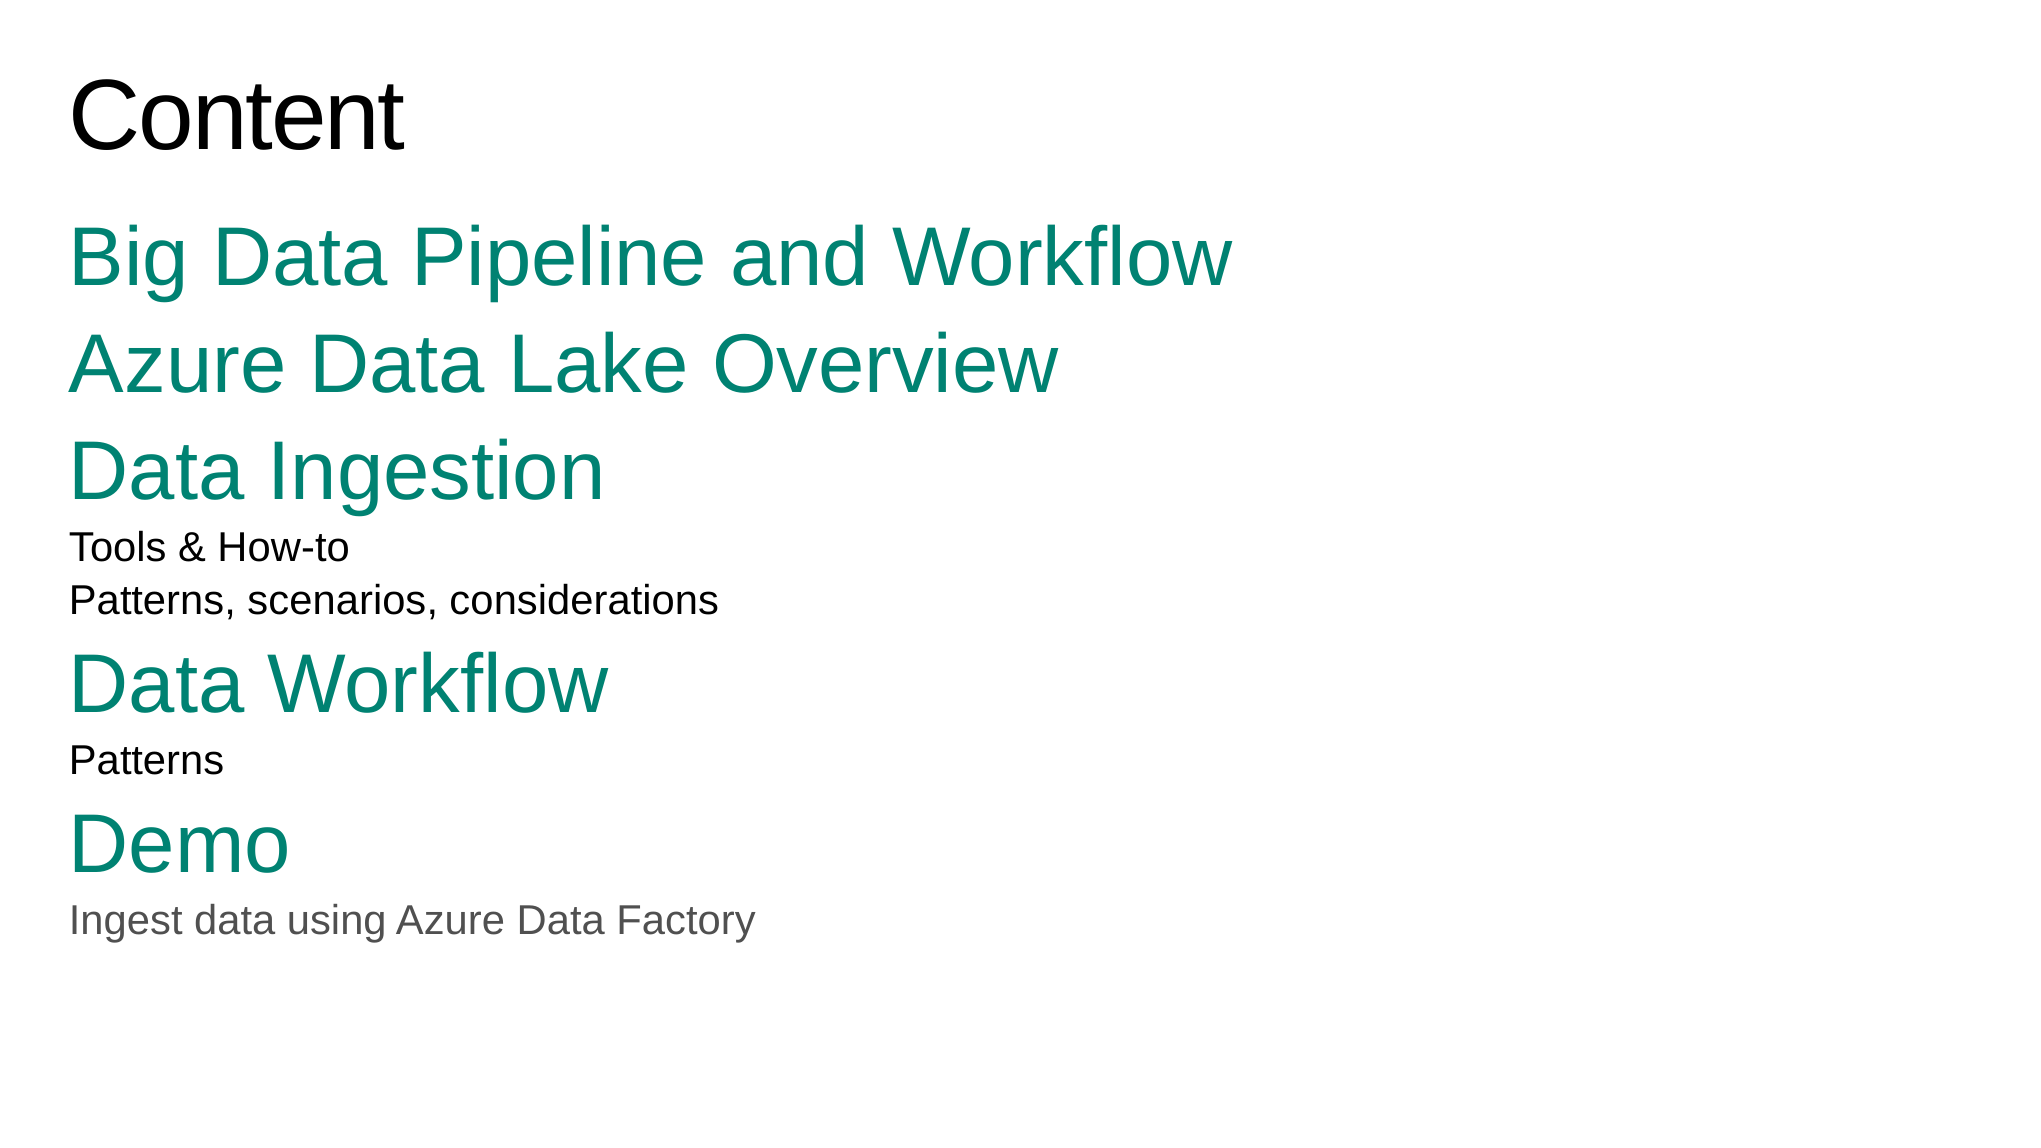

# Content
Big Data Pipeline and Workflow
Azure Data Lake Overview
Data Ingestion
Tools & How-to
Patterns, scenarios, considerations
Data Workflow
Patterns
Demo
Ingest data using Azure Data Factory